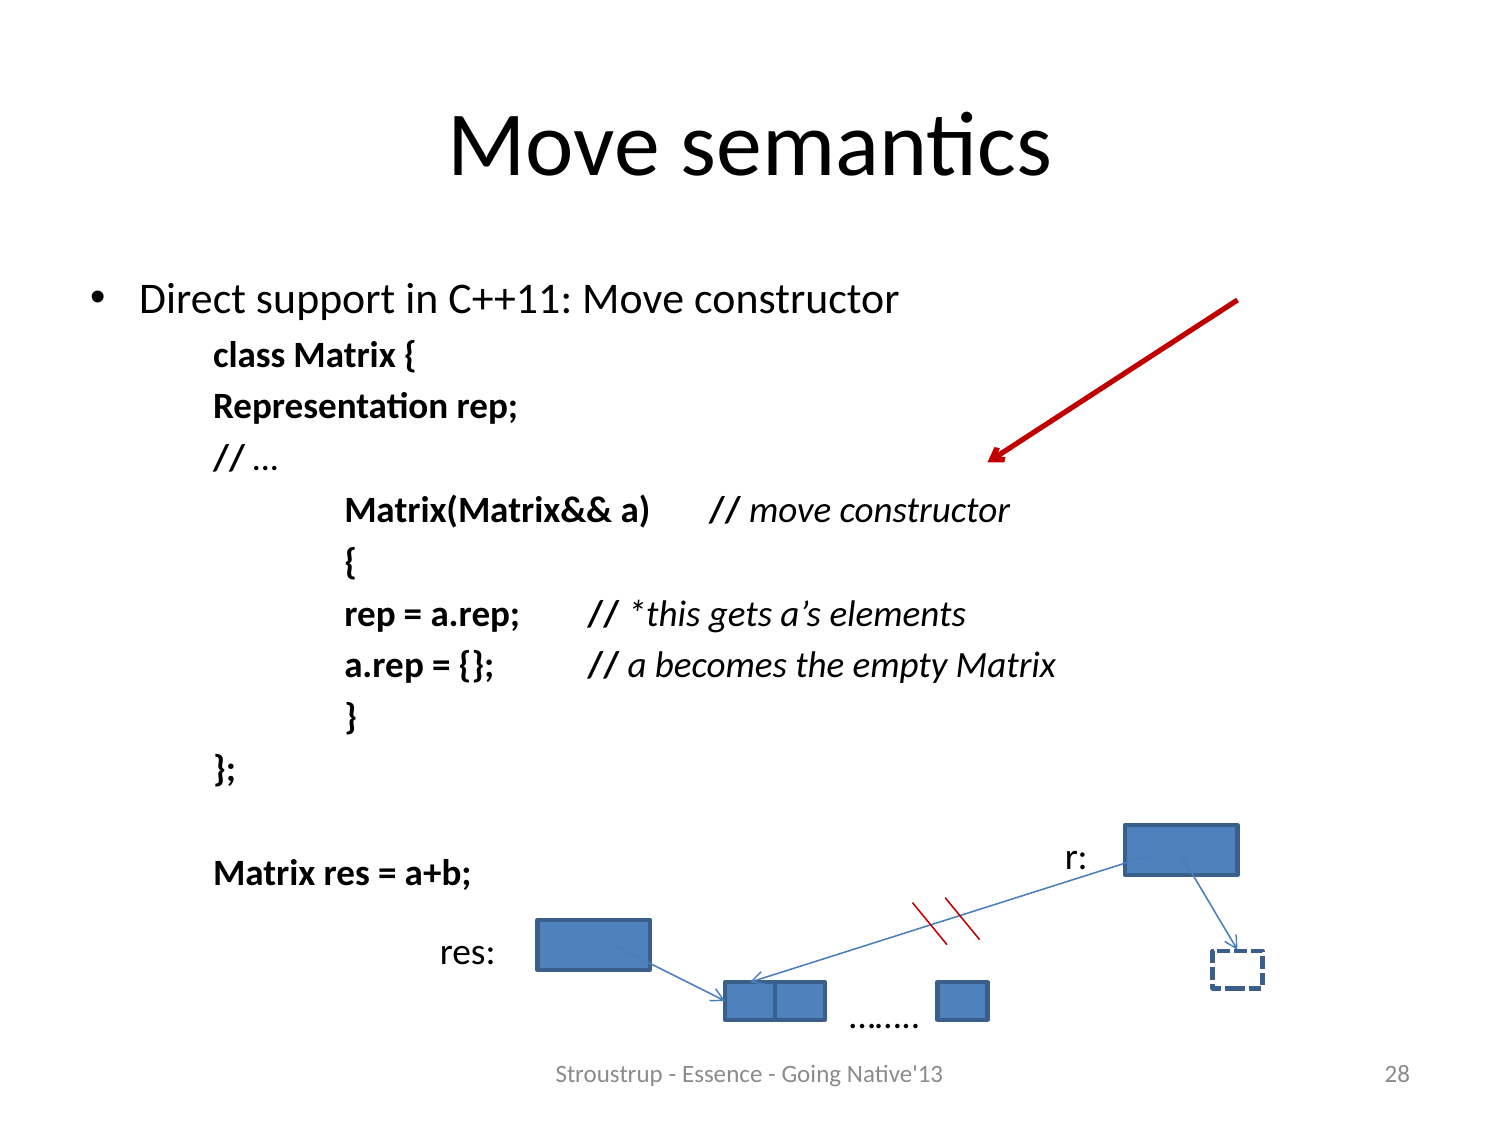

# Move semantics
Direct support in C++11: Move constructor
class Matrix {
		Representation rep;
		// …
Matrix(Matrix&& a)	// move constructor
{
		rep = a.rep;	// *this gets a’s elements
		a.rep = {};	// a becomes the empty Matrix
}
};

Matrix res = a+b;

r:

res:

……..
Stroustrup - Essence - Going Native'13
28